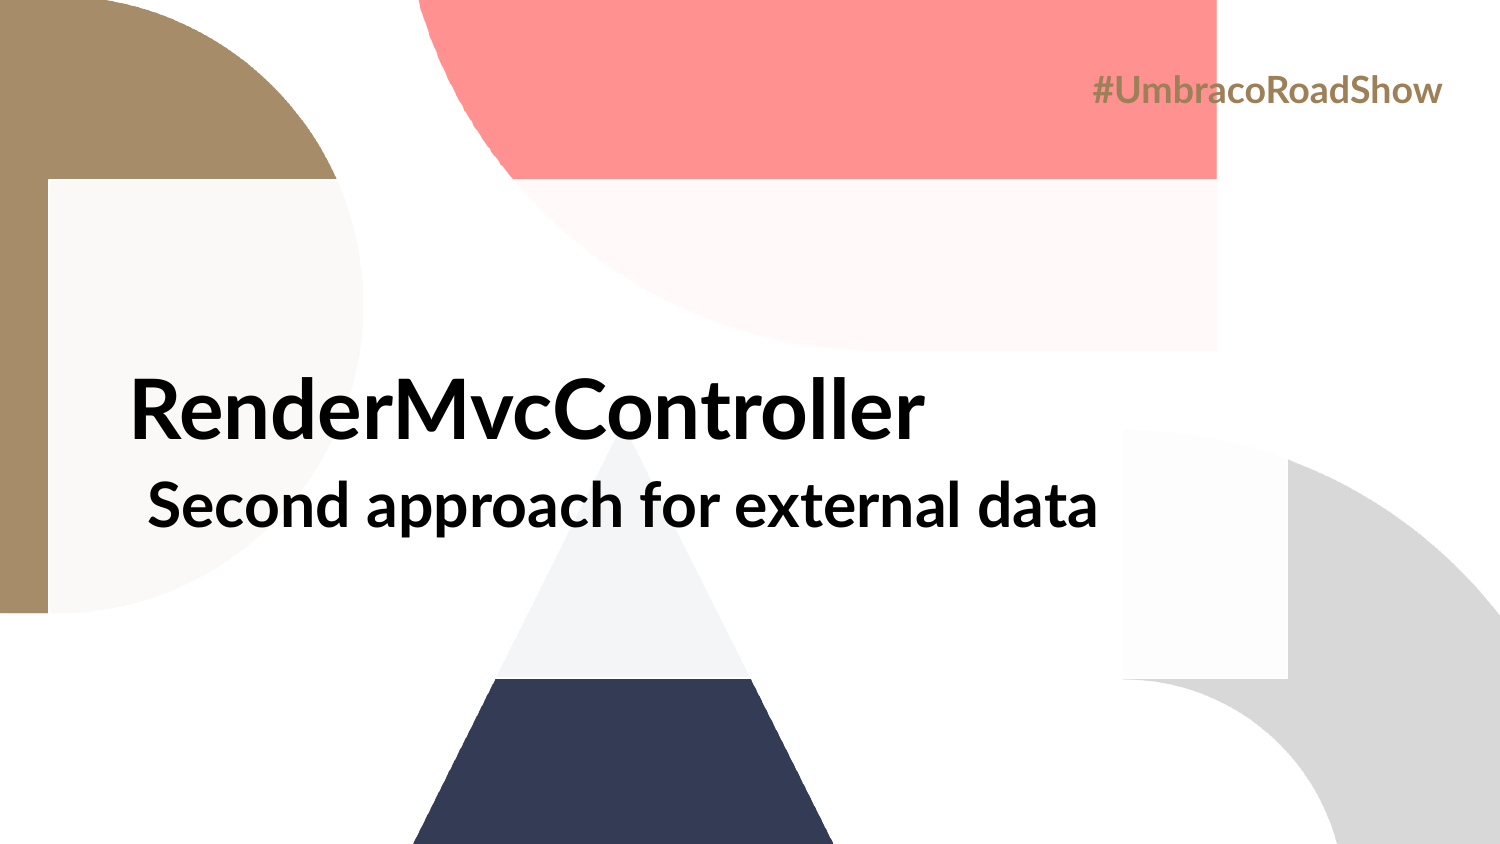

# RenderMvcController
Second approach for external data